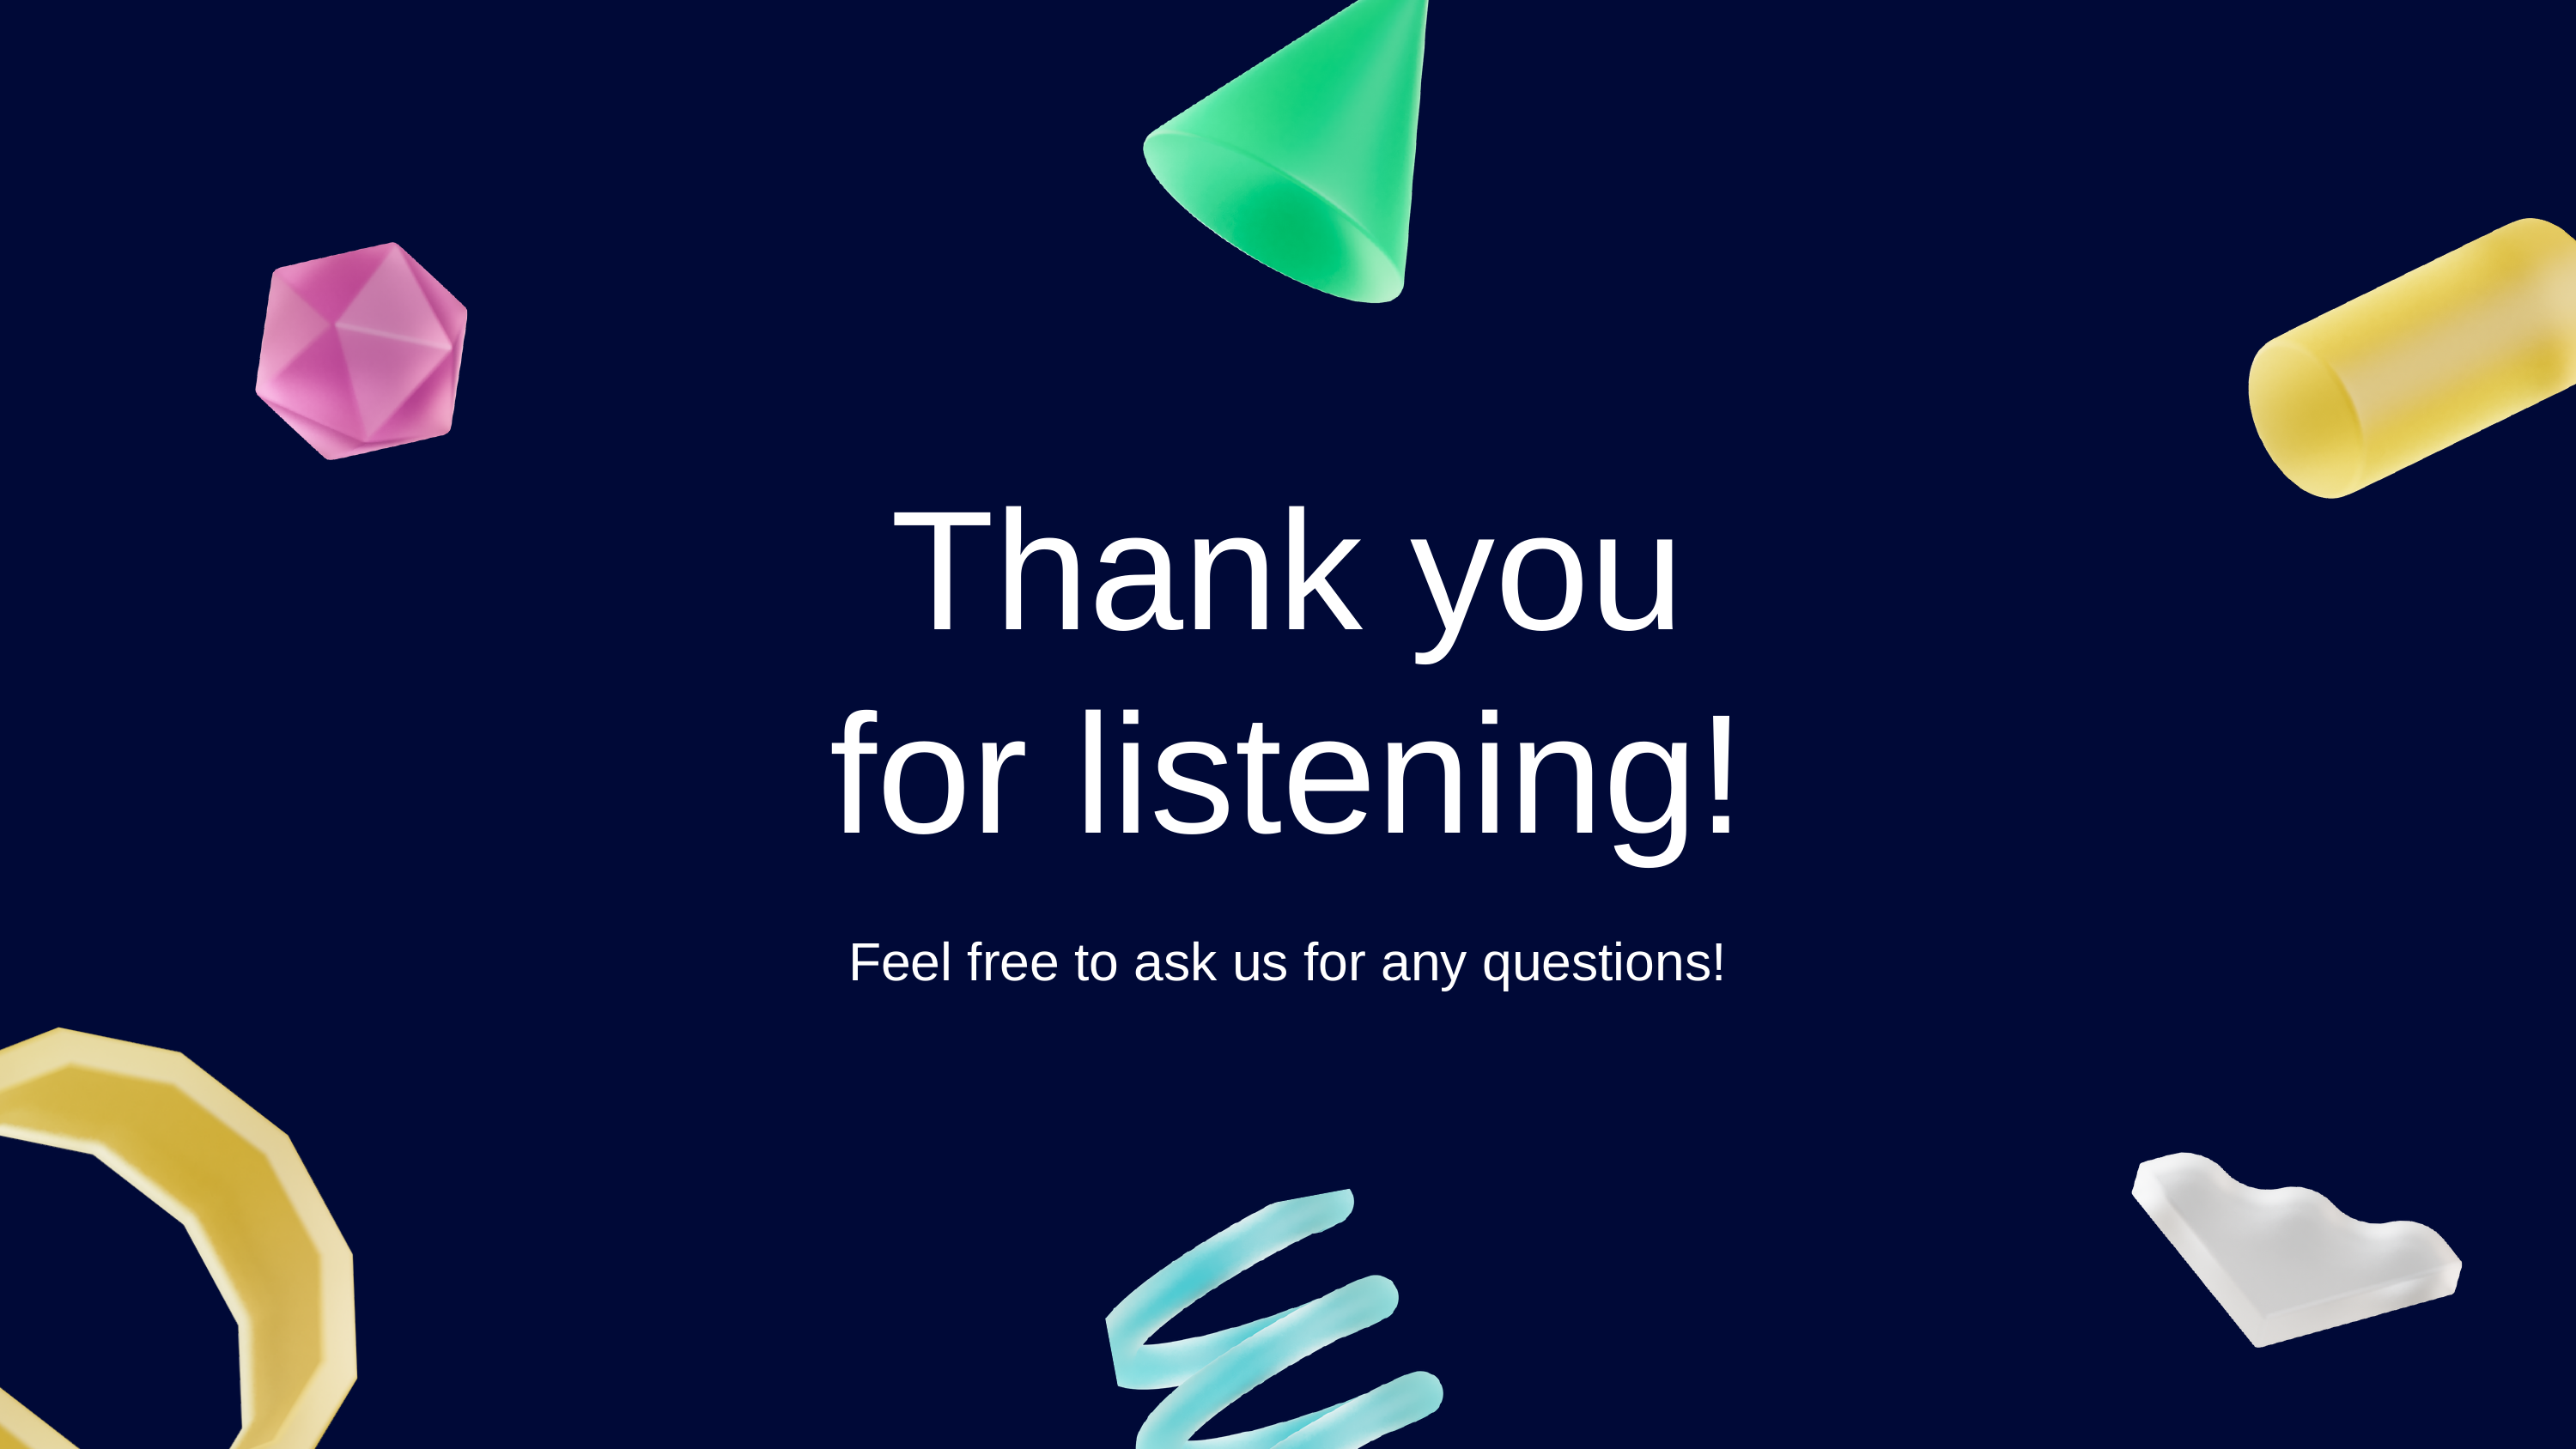

Thank you
for listening!
Feel free to ask us for any questions!